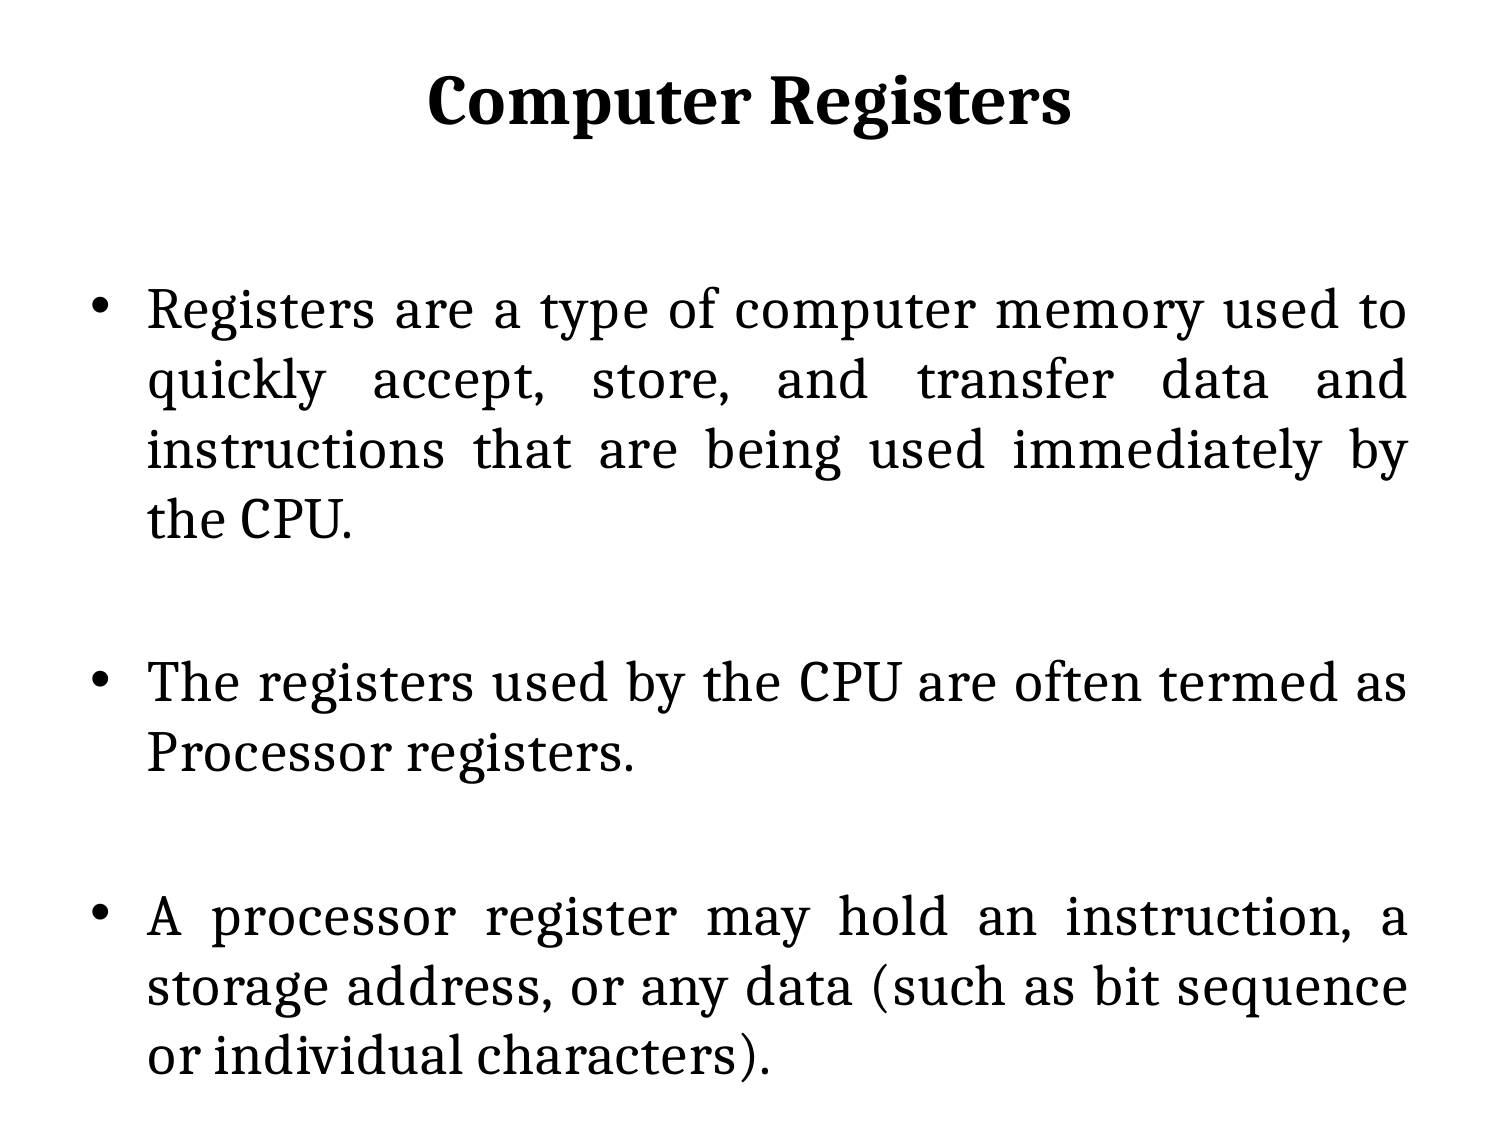

# Computer Registers
Registers are a type of computer memory used to quickly accept, store, and transfer data and instructions that are being used immediately by the CPU.

The registers used by the CPU are often termed as Processor registers.

A processor register may hold an instruction, a storage address, or any data (such as bit sequence or individual characters).